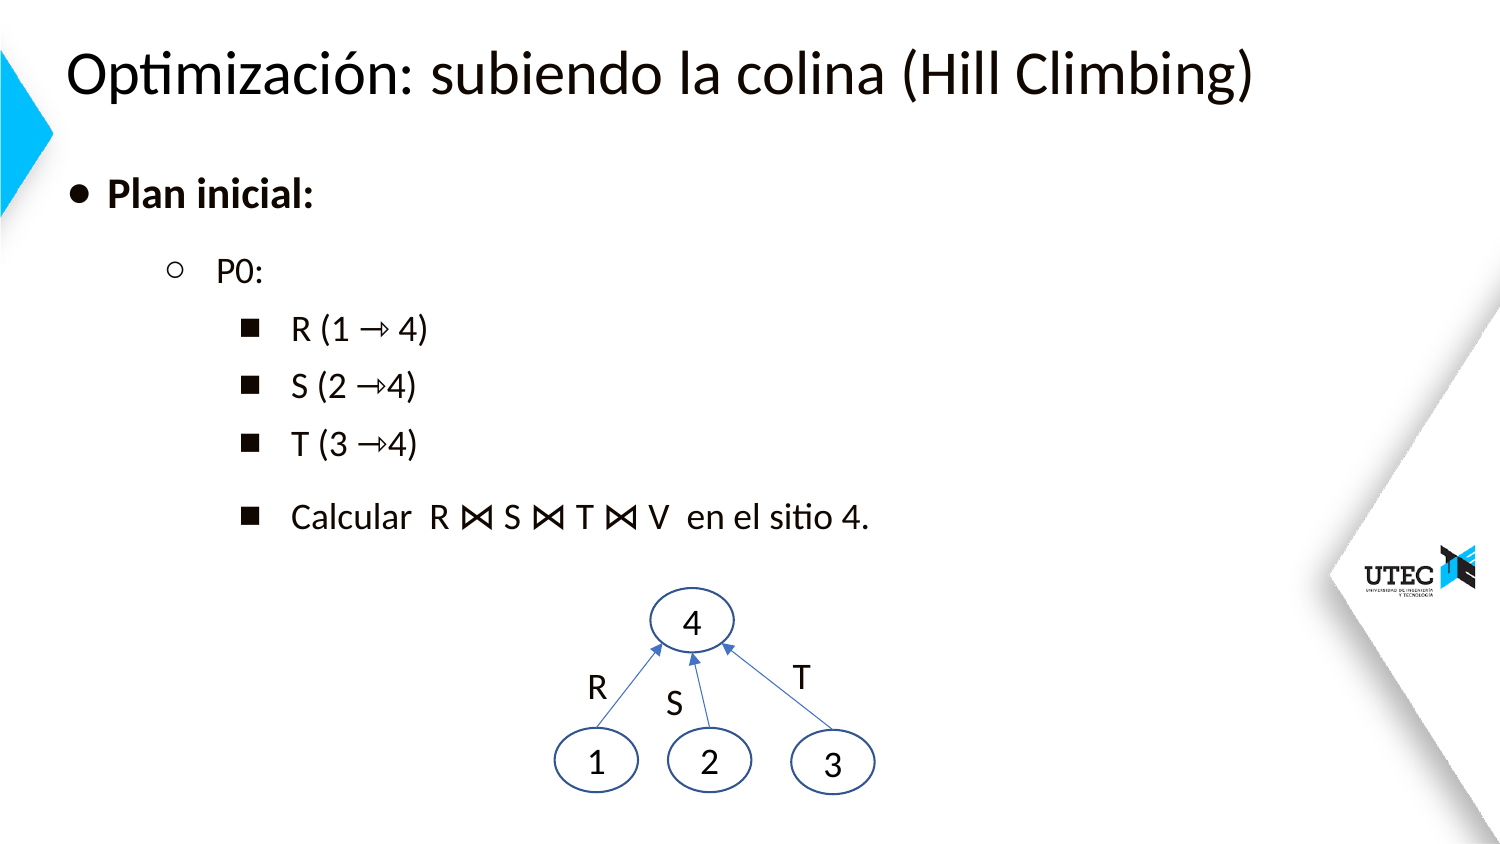

# Optimización: subiendo la colina (Hill Climbing)
Plan inicial:
P0:
R (1 ⇾ 4)
S (2 ⇾4)
T (3 ⇾4)
Calcular  R ⋈ S ⋈ T ⋈ V  en el sitio 4.

4
T
R
S
1
2
3